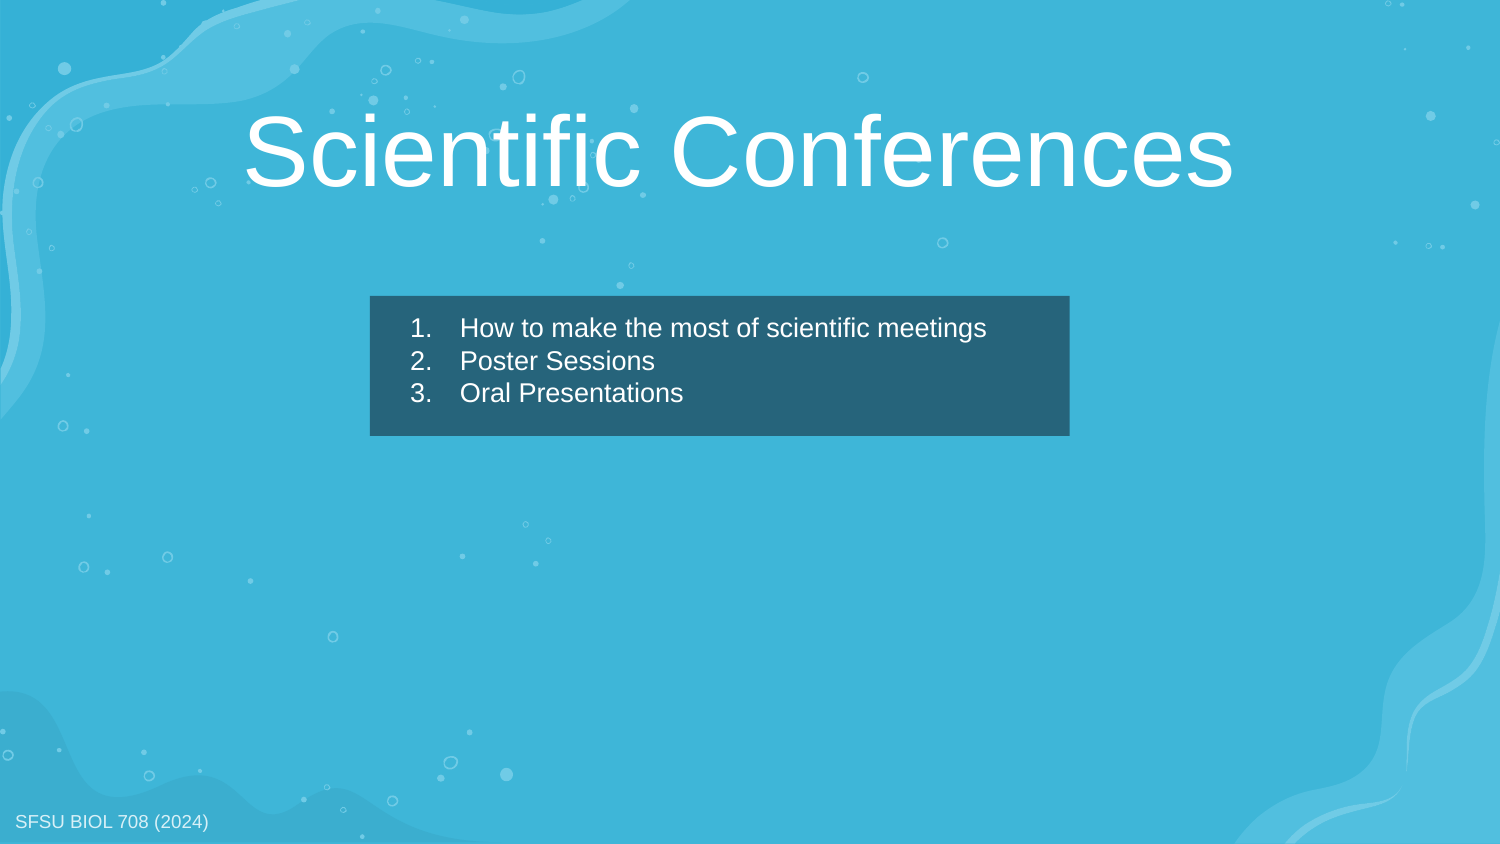

# Scientific Conferences
How to make the most of scientific meetings
Poster Sessions
Oral Presentations
SFSU BIOL 708 (2024)